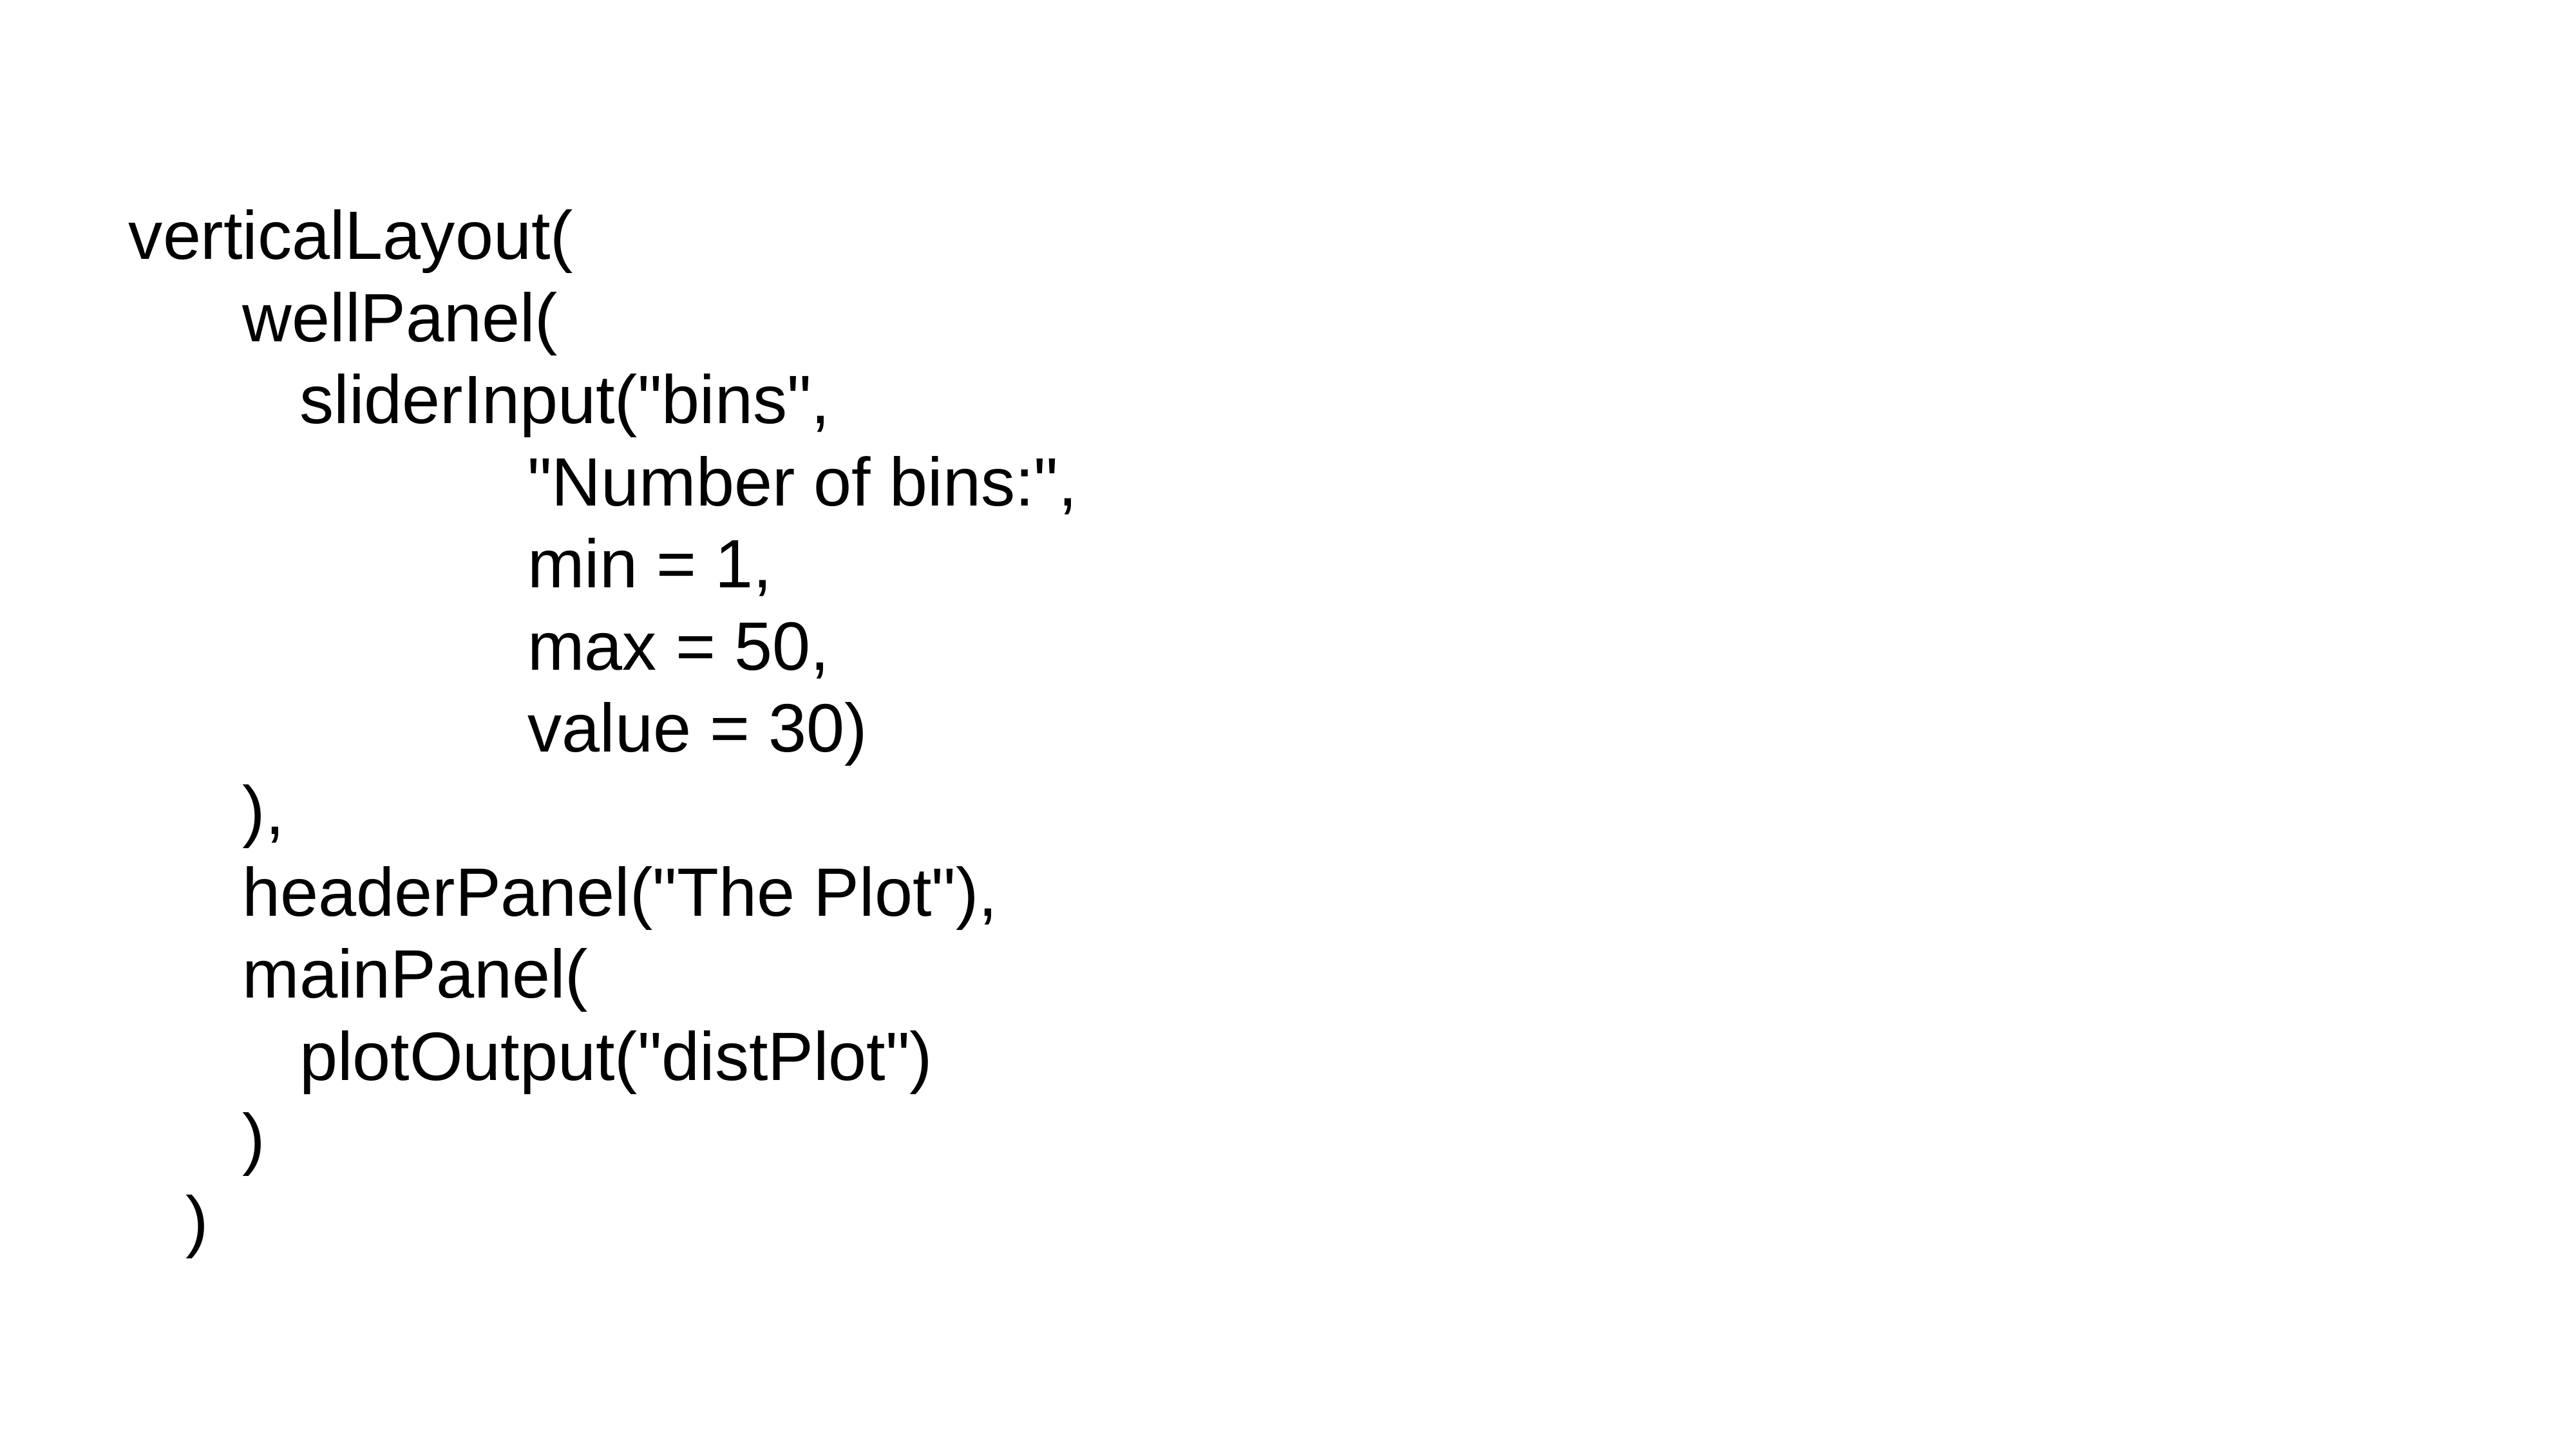

verticalLayout(
      wellPanel(
         sliderInput("bins",
                     "Number of bins:",
                     min = 1,
                     max = 50,
                     value = 30)
      ),
      headerPanel("The Plot"),
      mainPanel(
         plotOutput("distPlot")
      )
   )